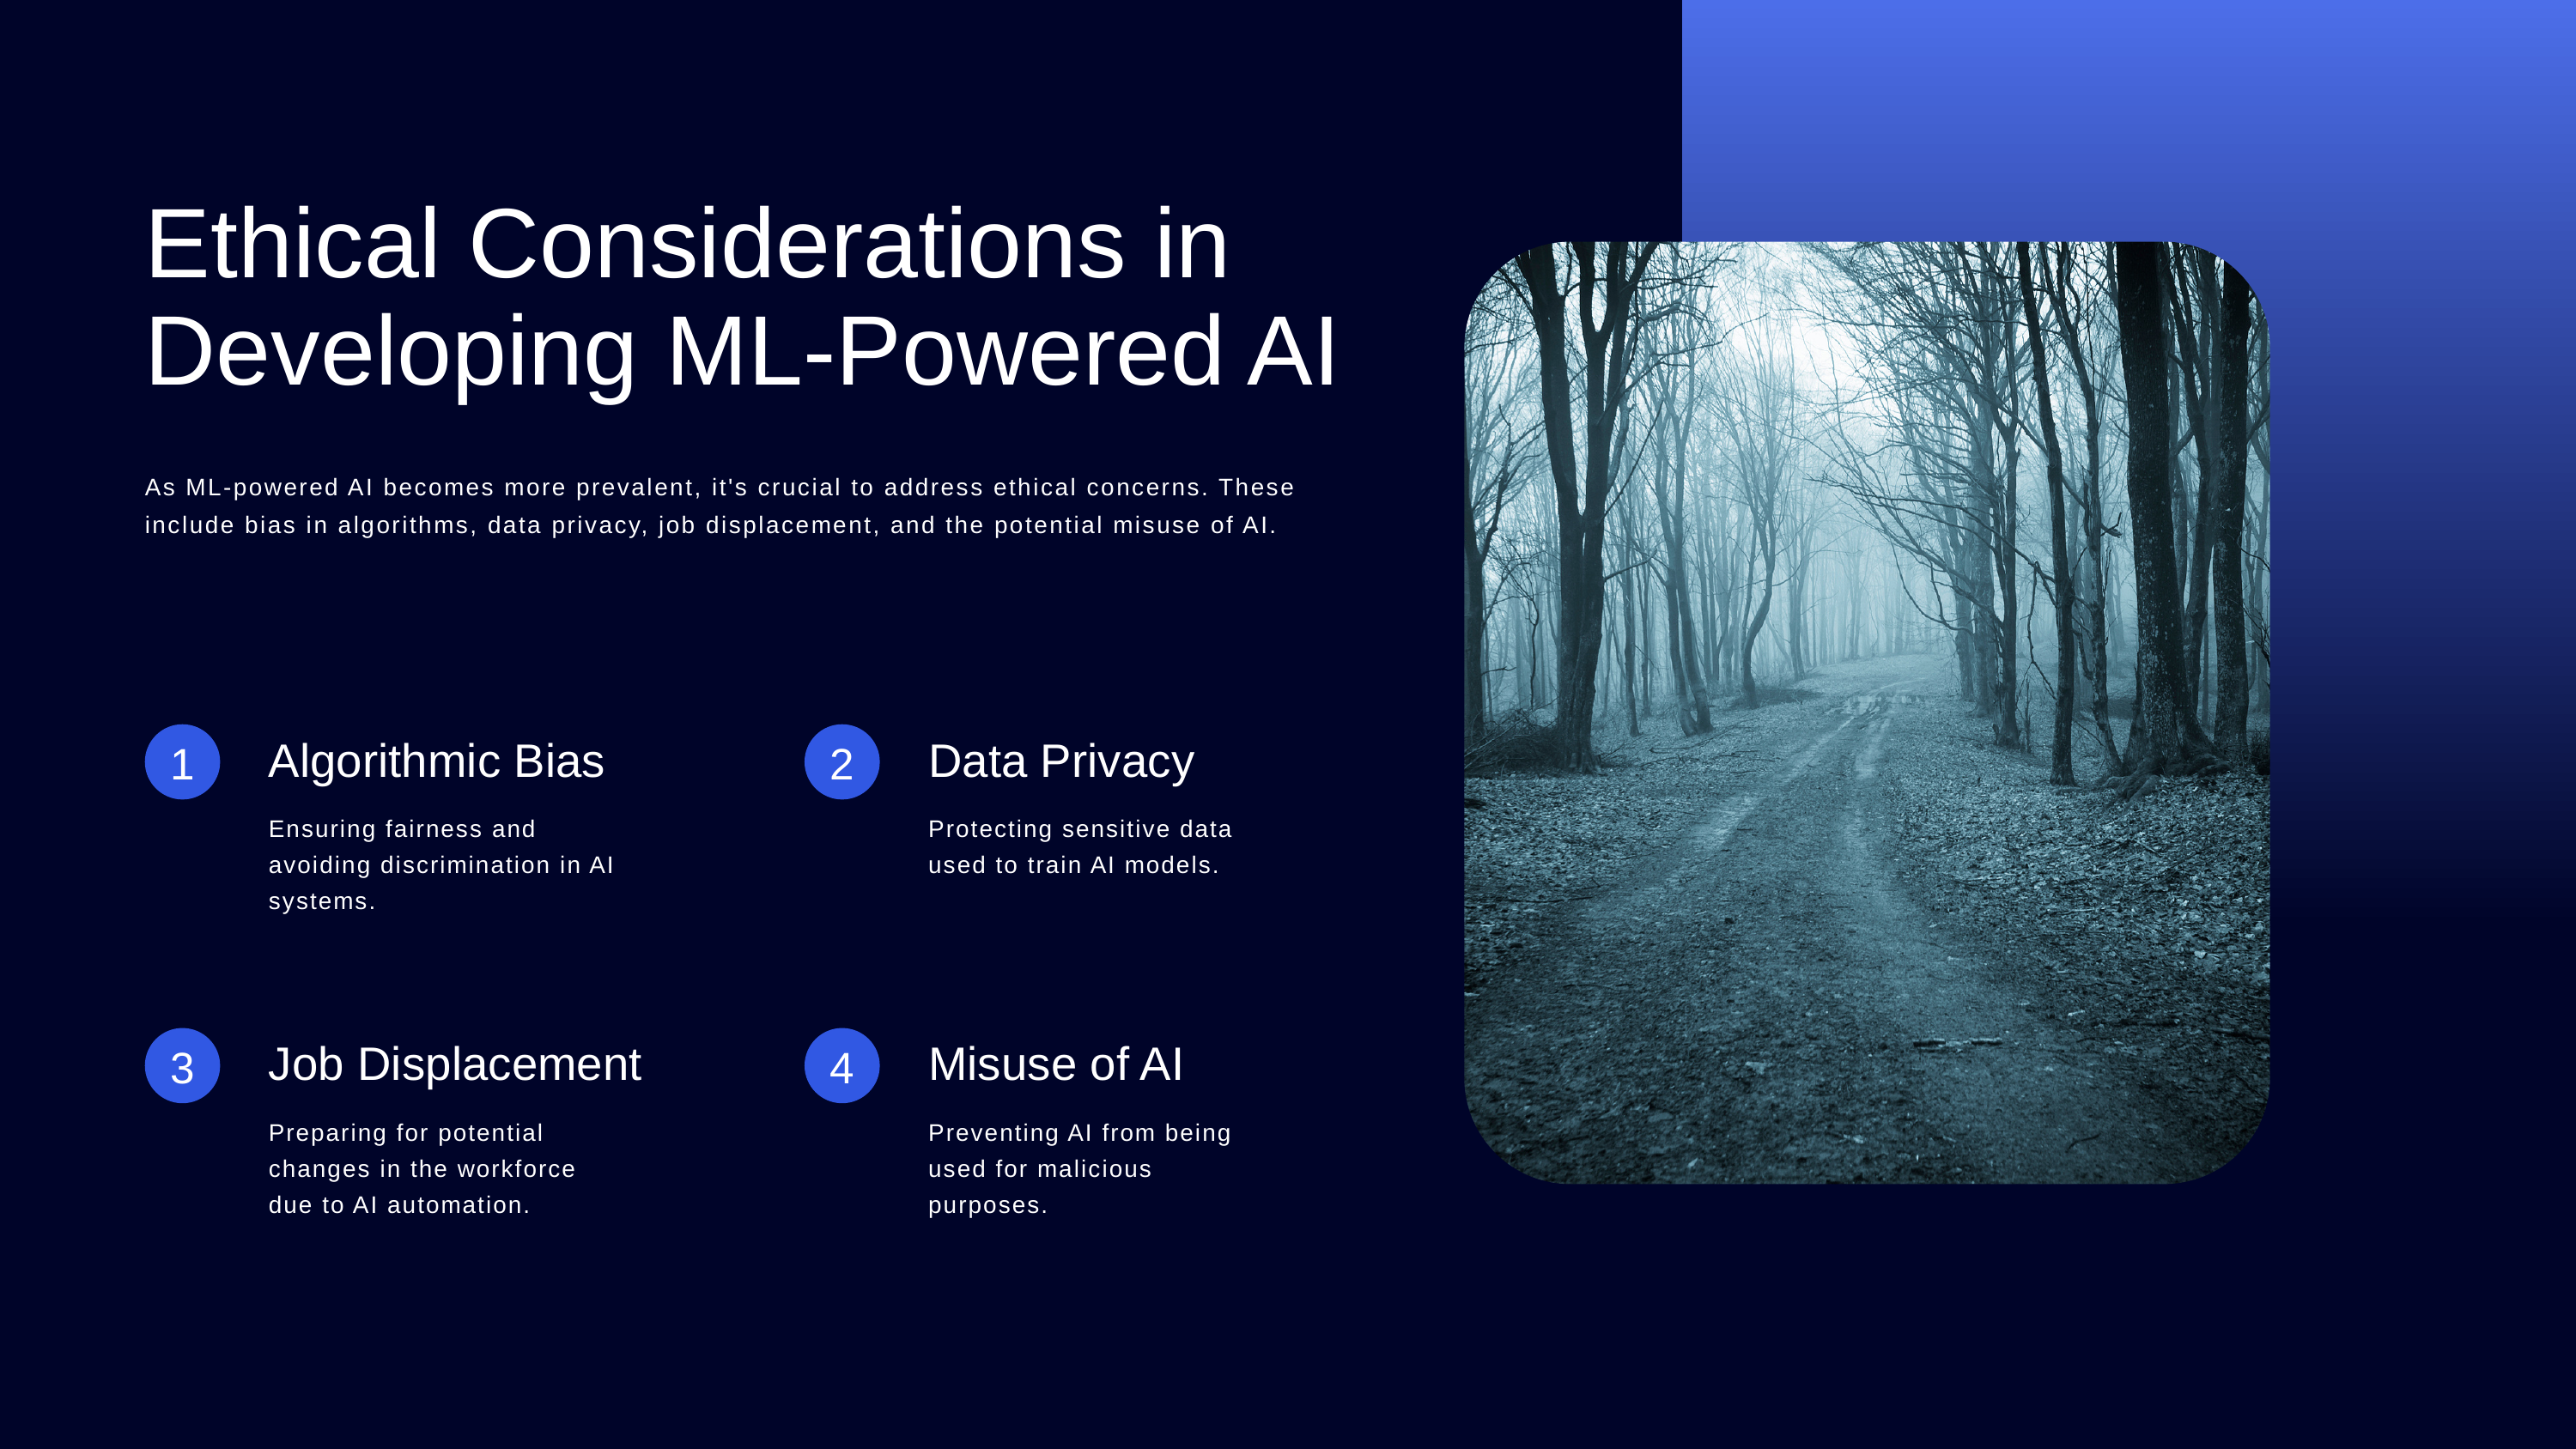

Ethical Considerations in Developing ML-Powered AI

As ML-powered AI becomes more prevalent, it's crucial to address ethical concerns. These include bias in algorithms, data privacy, job displacement, and the potential misuse of AI.

Algorithmic Bias
Data Privacy
1
2
Ensuring fairness and avoiding discrimination in AI systems.
Protecting sensitive data used to train AI models.

Job Displacement
Misuse of AI
3
4
Preparing for potential changes in the workforce due to AI automation.
Preventing AI from being used for malicious purposes.